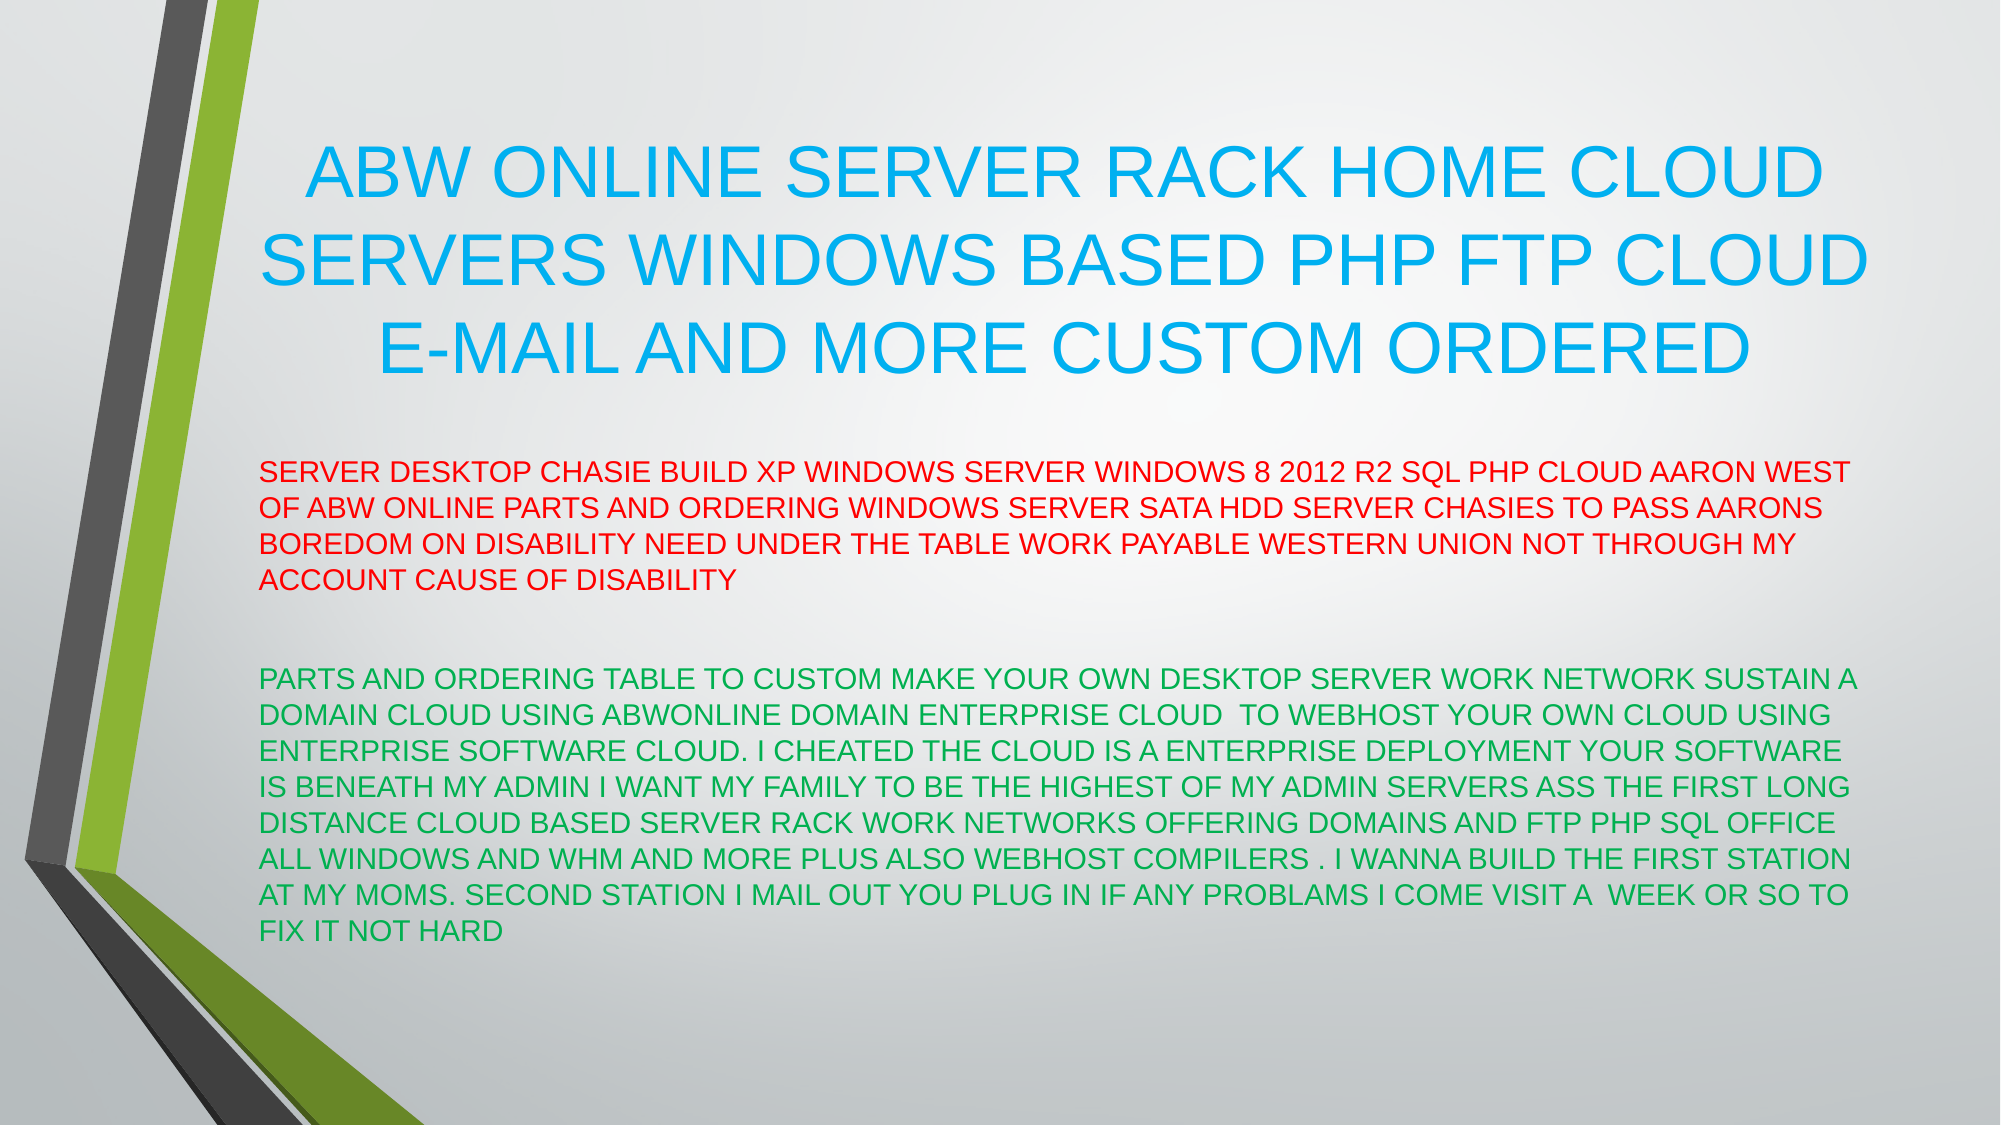

# ABW ONLINE SERVER RACK HOME CLOUD SERVERS WINDOWS BASED PHP FTP CLOUD E-MAIL AND MORE CUSTOM ORDERED
SERVER DESKTOP CHASIE BUILD XP WINDOWS SERVER WINDOWS 8 2012 R2 SQL PHP CLOUD AARON WEST OF ABW ONLINE PARTS AND ORDERING WINDOWS SERVER SATA HDD SERVER CHASIES TO PASS AARONS BOREDOM ON DISABILITY NEED UNDER THE TABLE WORK PAYABLE WESTERN UNION NOT THROUGH MY ACCOUNT CAUSE OF DISABILITY

PARTS AND ORDERING TABLE TO CUSTOM MAKE YOUR OWN DESKTOP SERVER WORK NETWORK SUSTAIN A DOMAIN CLOUD USING ABWONLINE DOMAIN ENTERPRISE CLOUD  TO WEBHOST YOUR OWN CLOUD USING ENTERPRISE SOFTWARE CLOUD. I CHEATED THE CLOUD IS A ENTERPRISE DEPLOYMENT YOUR SOFTWARE IS BENEATH MY ADMIN I WANT MY FAMILY TO BE THE HIGHEST OF MY ADMIN SERVERS ASS THE FIRST LONG DISTANCE CLOUD BASED SERVER RACK WORK NETWORKS OFFERING DOMAINS AND FTP PHP SQL OFFICE ALL WINDOWS AND WHM AND MORE PLUS ALSO WEBHOST COMPILERS . I WANNA BUILD THE FIRST STATION AT MY MOMS. SECOND STATION I MAIL OUT YOU PLUG IN IF ANY PROBLAMS I COME VISIT A  WEEK OR SO TO FIX IT NOT HARD